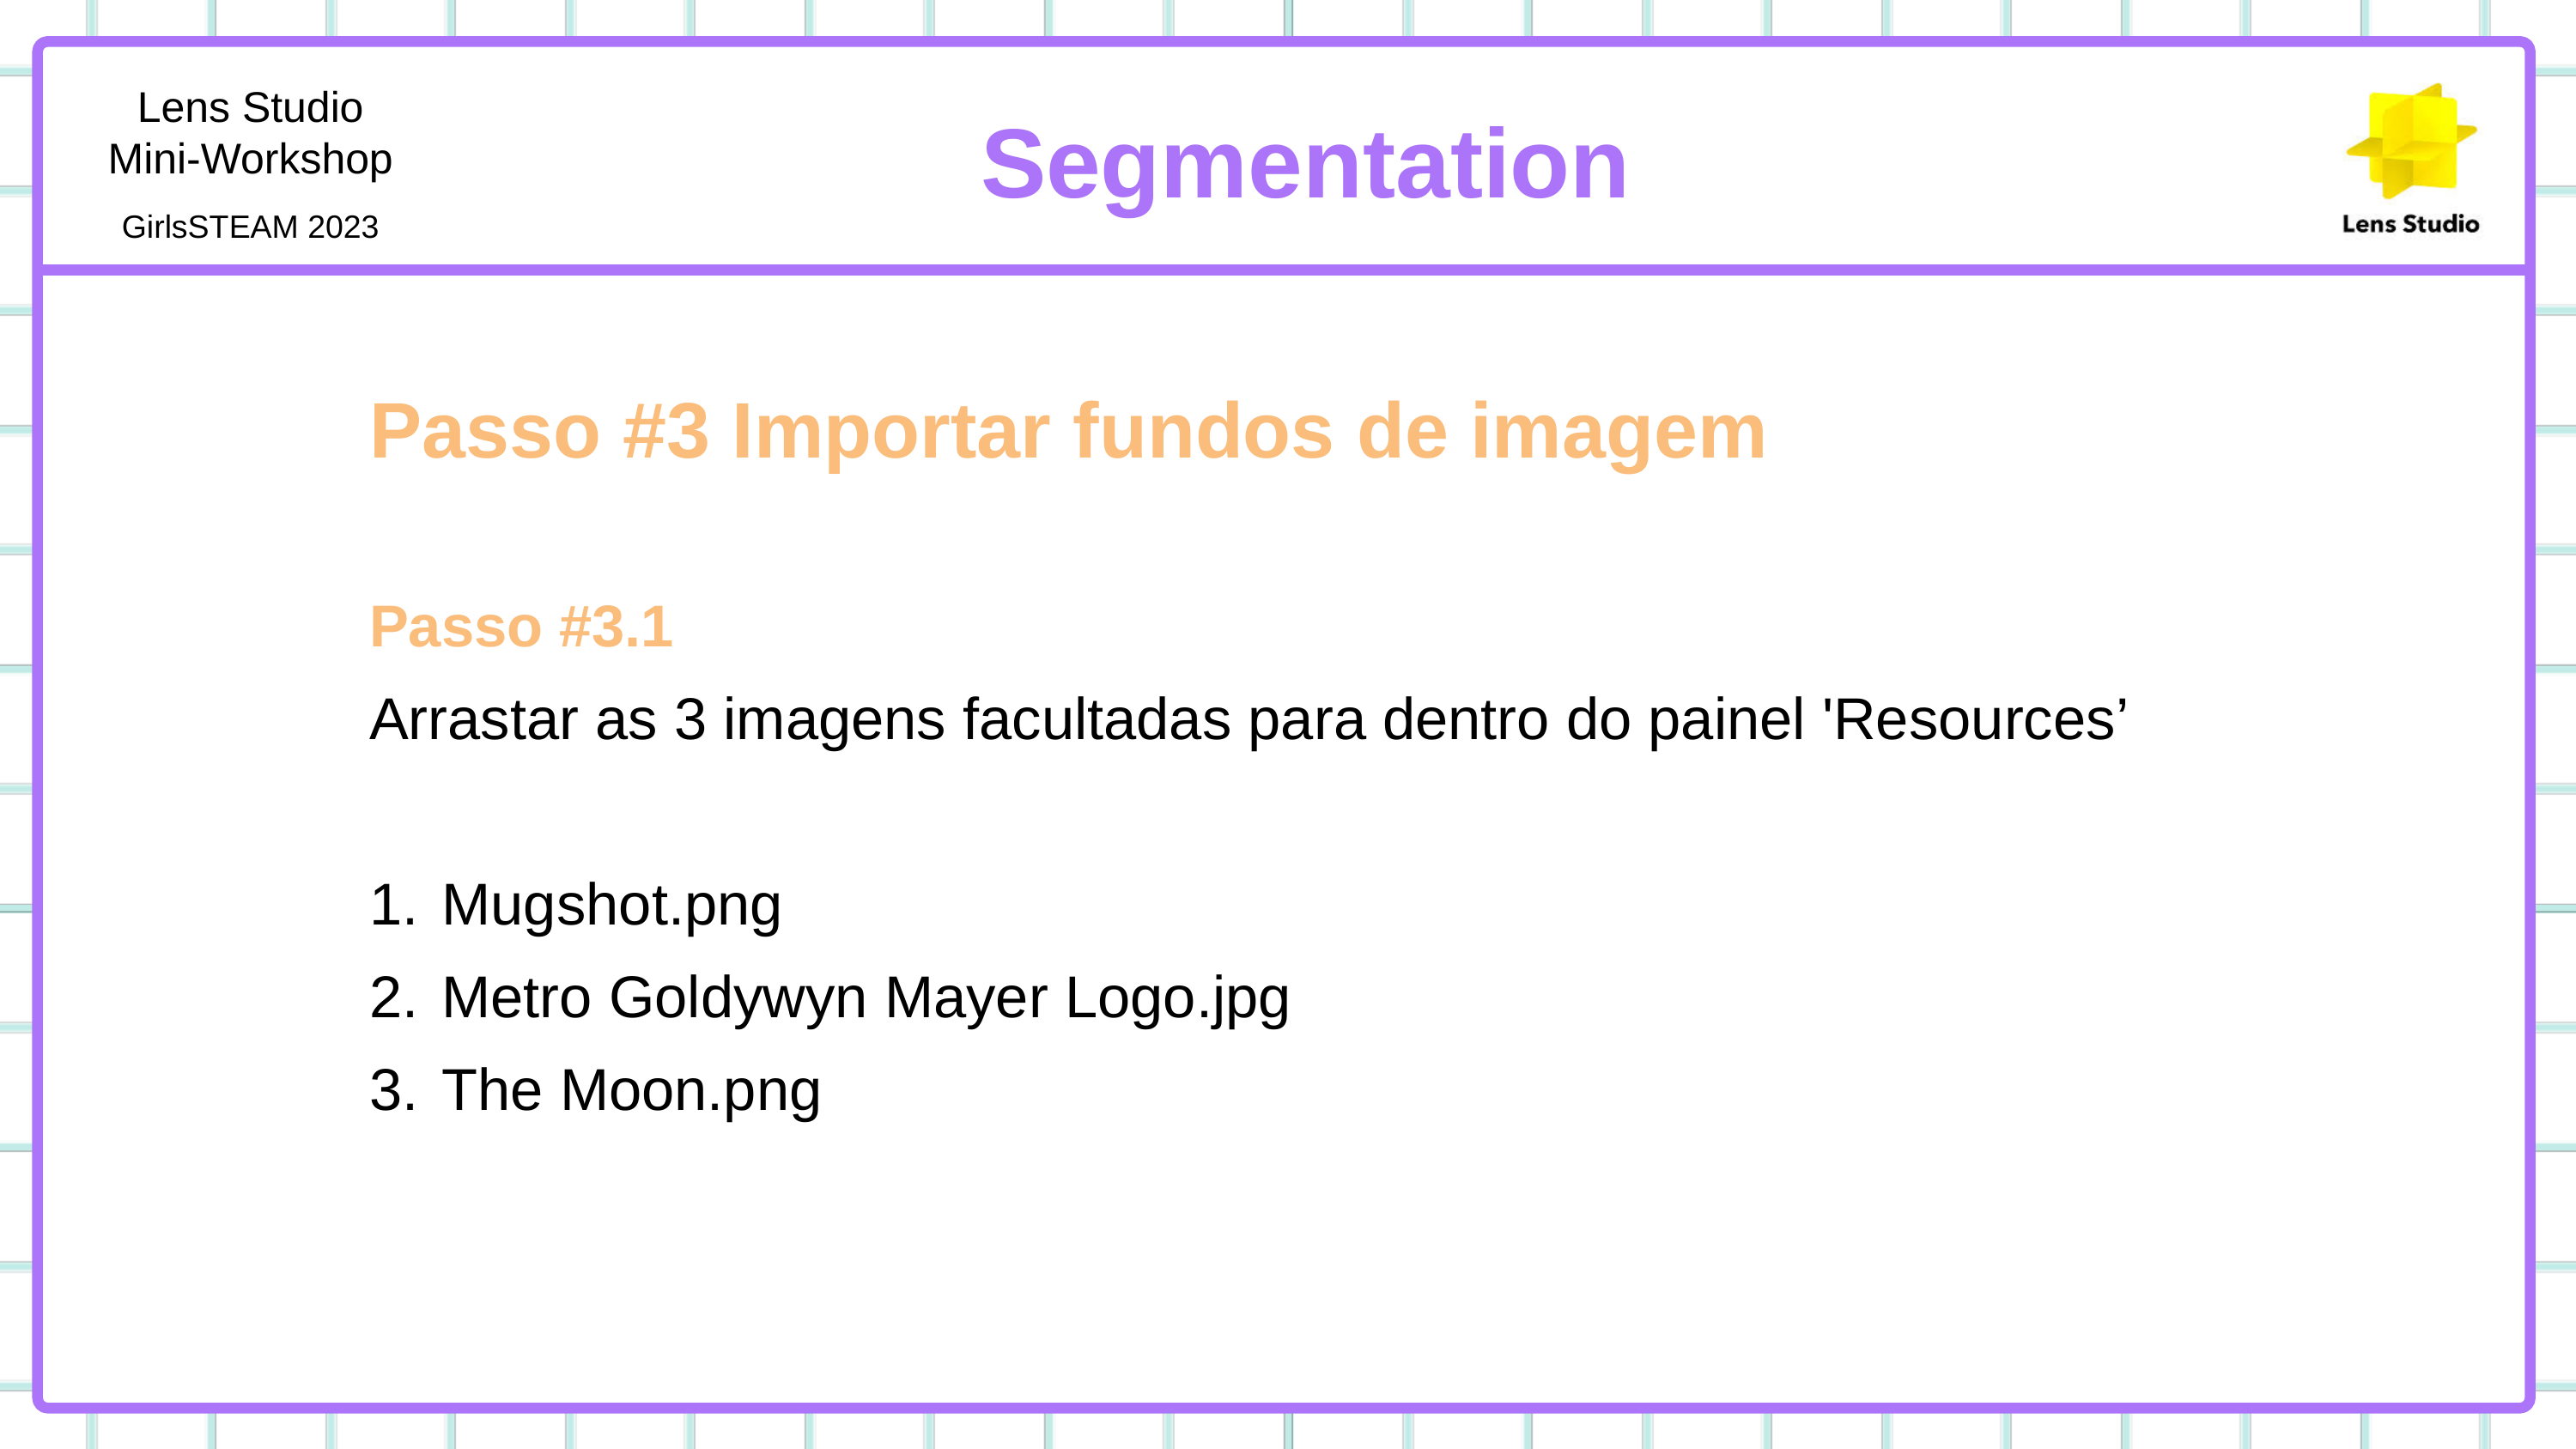

Segmentation
Passo #3 Importar fundos de imagem
Passo #3.1
Arrastar as 3 imagens facultadas para dentro do painel 'Resources’

Mugshot.png
Metro Goldywyn Mayer Logo.jpg
The Moon.png